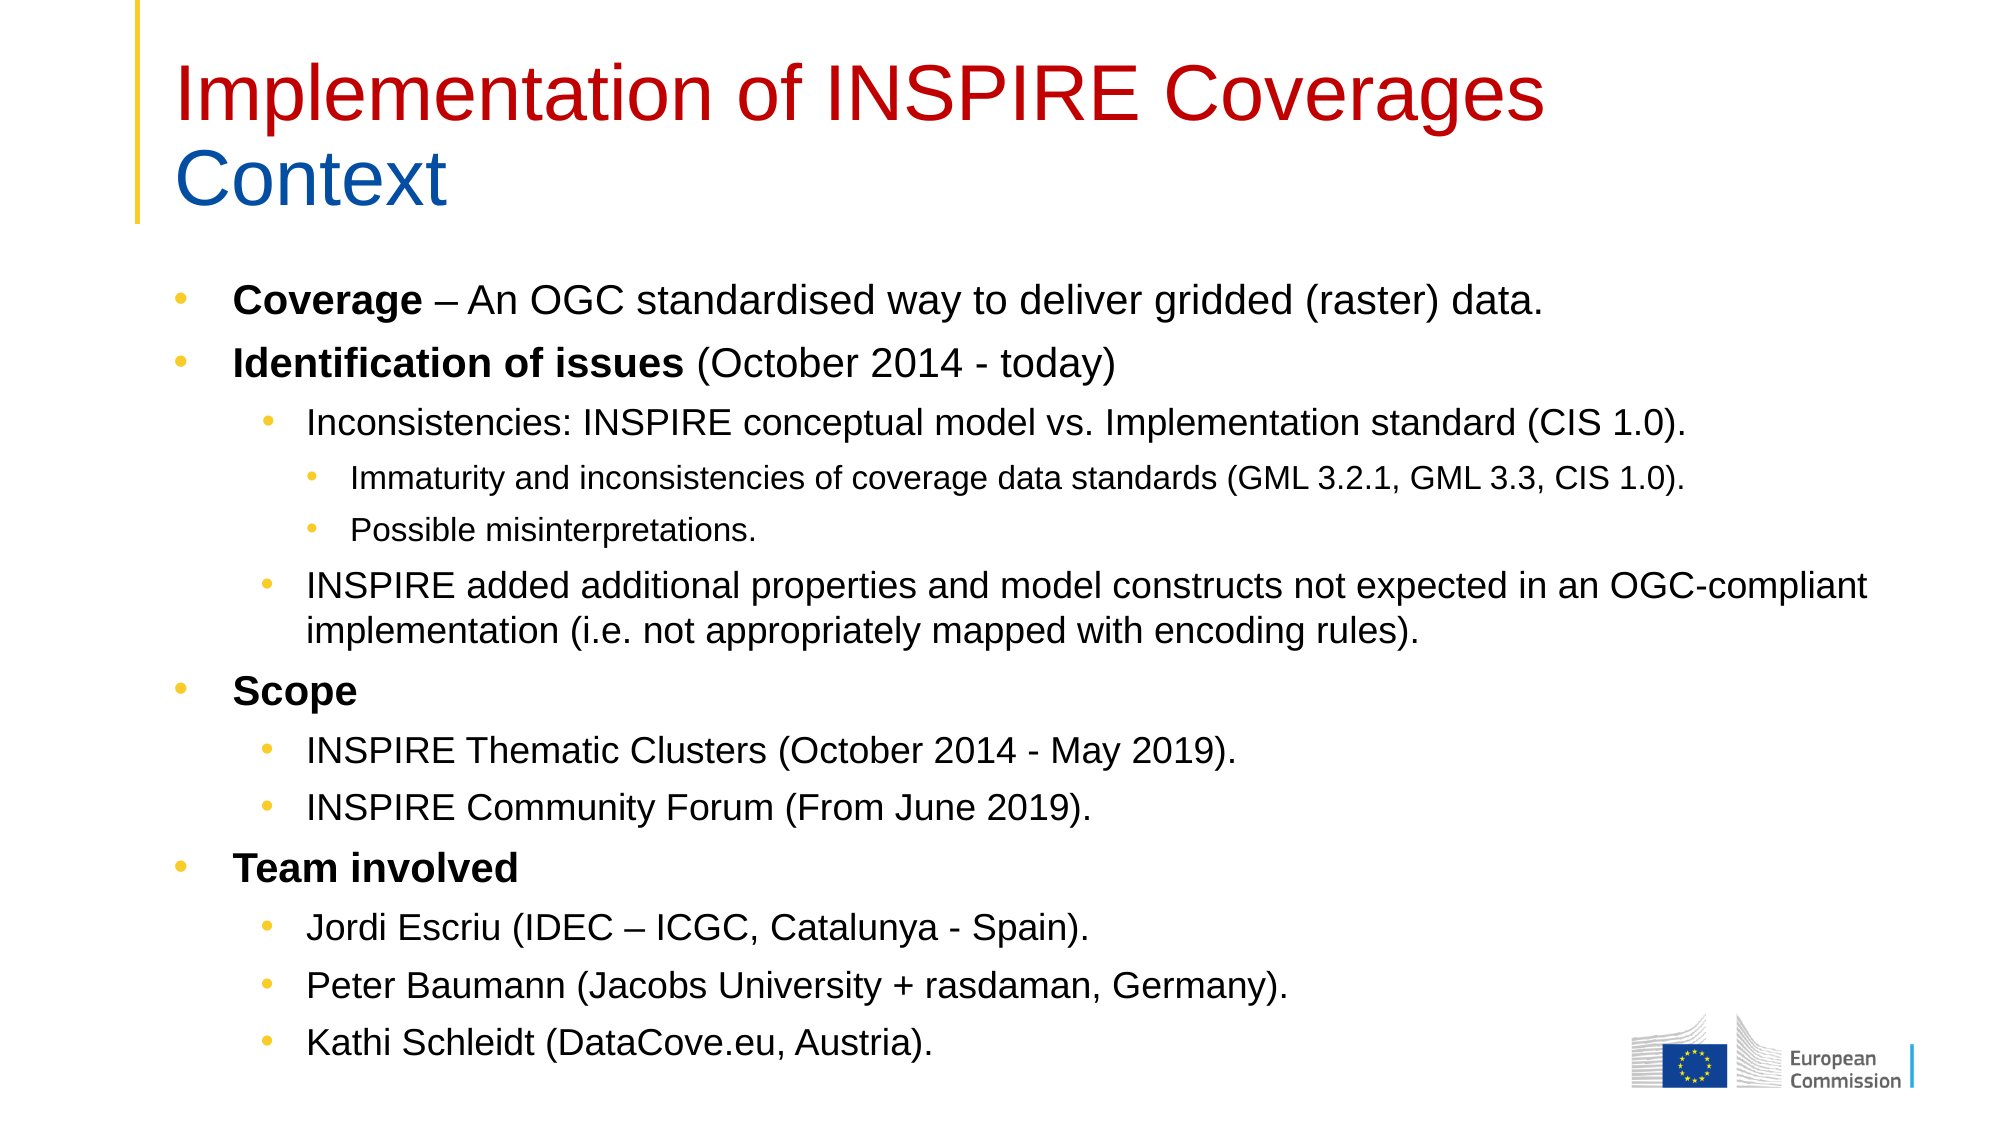

# Implementation of INSPIRE Coverages Context
Coverage – An OGC standardised way to deliver gridded (raster) data.
Identification of issues (October 2014 - today)
Inconsistencies: INSPIRE conceptual model vs. Implementation standard (CIS 1.0).
Immaturity and inconsistencies of coverage data standards (GML 3.2.1, GML 3.3, CIS 1.0).
Possible misinterpretations.
INSPIRE added additional properties and model constructs not expected in an OGC-compliant implementation (i.e. not appropriately mapped with encoding rules).
Scope
INSPIRE Thematic Clusters (October 2014 - May 2019).
INSPIRE Community Forum (From June 2019).
Team involved
Jordi Escriu (IDEC – ICGC, Catalunya - Spain).
Peter Baumann (Jacobs University + rasdaman, Germany).
Kathi Schleidt (DataCove.eu, Austria).